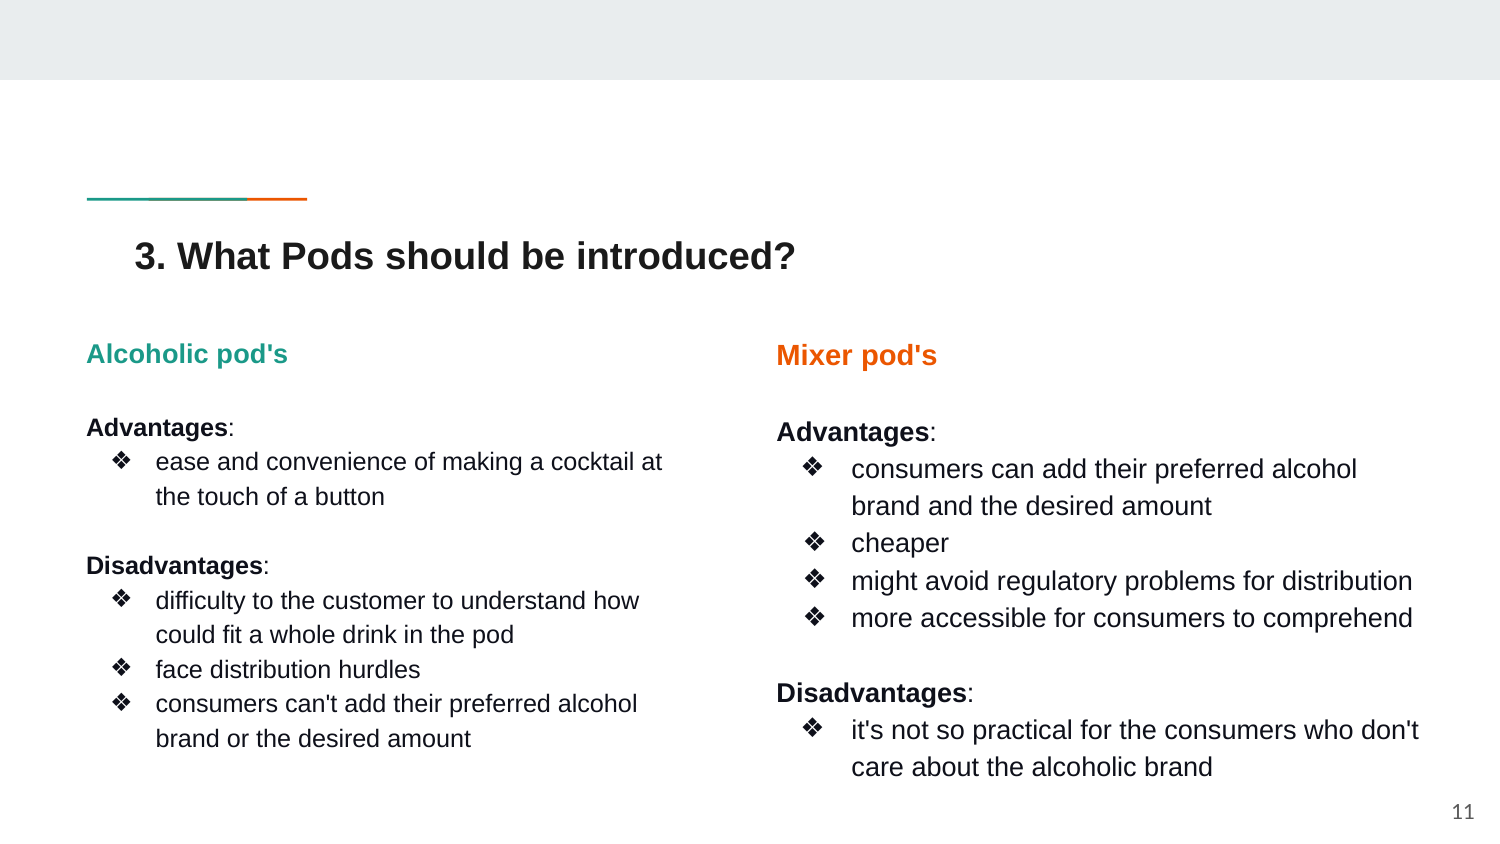

# 3. What Pods should be introduced?
Alcoholic pod's

Advantages:
ease and convenience of making a cocktail at the touch of a button

Disadvantages:
difficulty to the customer to understand how could fit a whole drink in the pod
face distribution hurdles
consumers can't add their preferred alcohol brand or the desired amount
Mixer pod's

Advantages:
consumers can add their preferred alcohol brand and the desired amount
cheaper
might avoid regulatory problems for distribution
more accessible for consumers to comprehend

Disadvantages:
it's not so practical for the consumers who don't care about the alcoholic brand
11